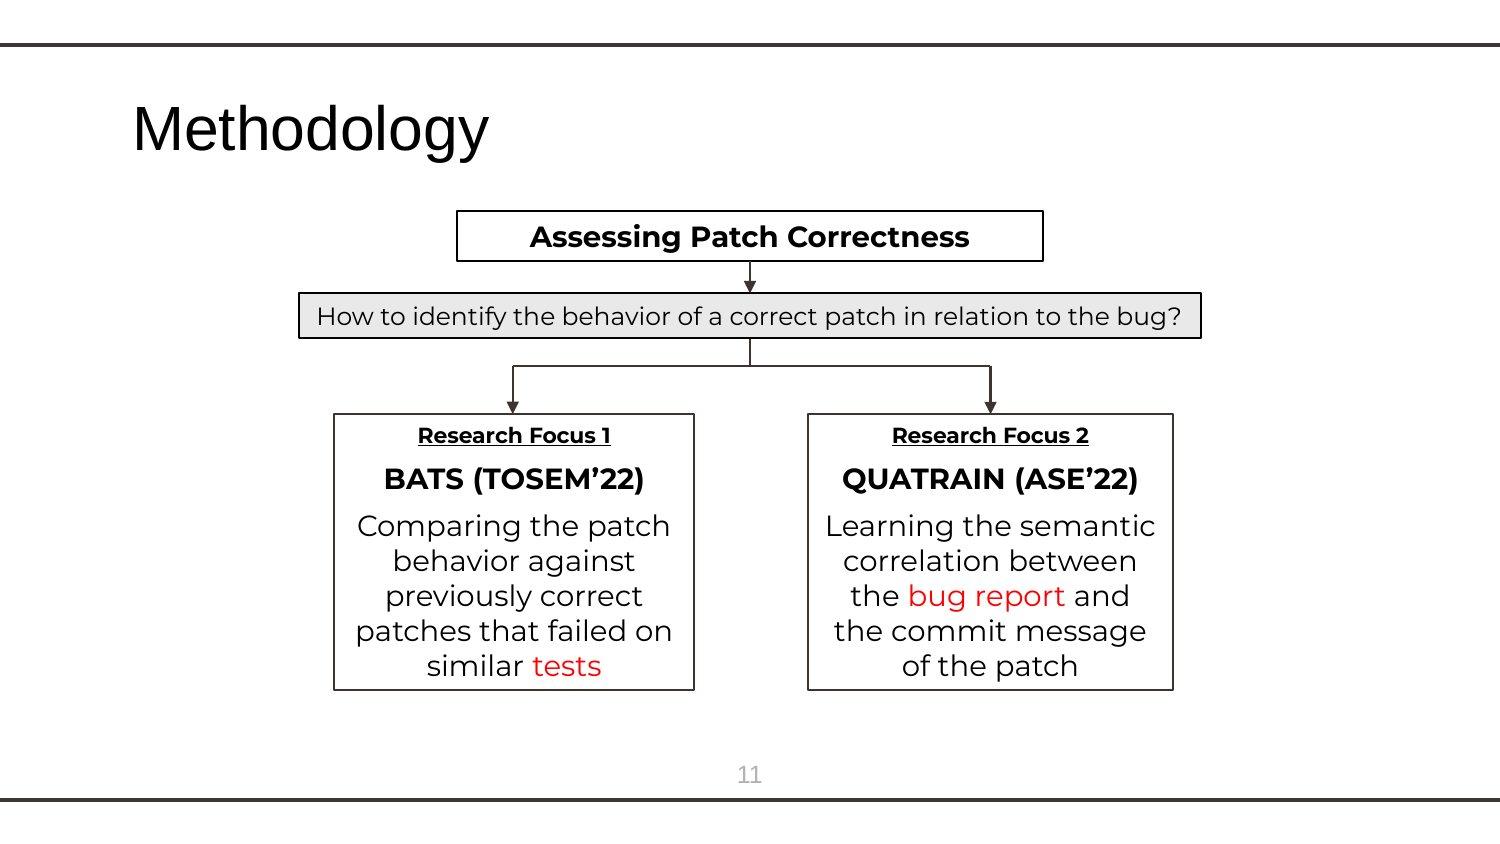

# Methodology
Assessing Patch Correctness
How to identify the behavior of a correct patch in relation to the bug?
Research Focus 1
BATS (TOSEM’22)
Comparing the patch behavior against previously correct patches that failed on similar tests
Research Focus 2
QUATRAIN (ASE’22)
Learning the semantic correlation between the bug report and the commit message of the patch
11